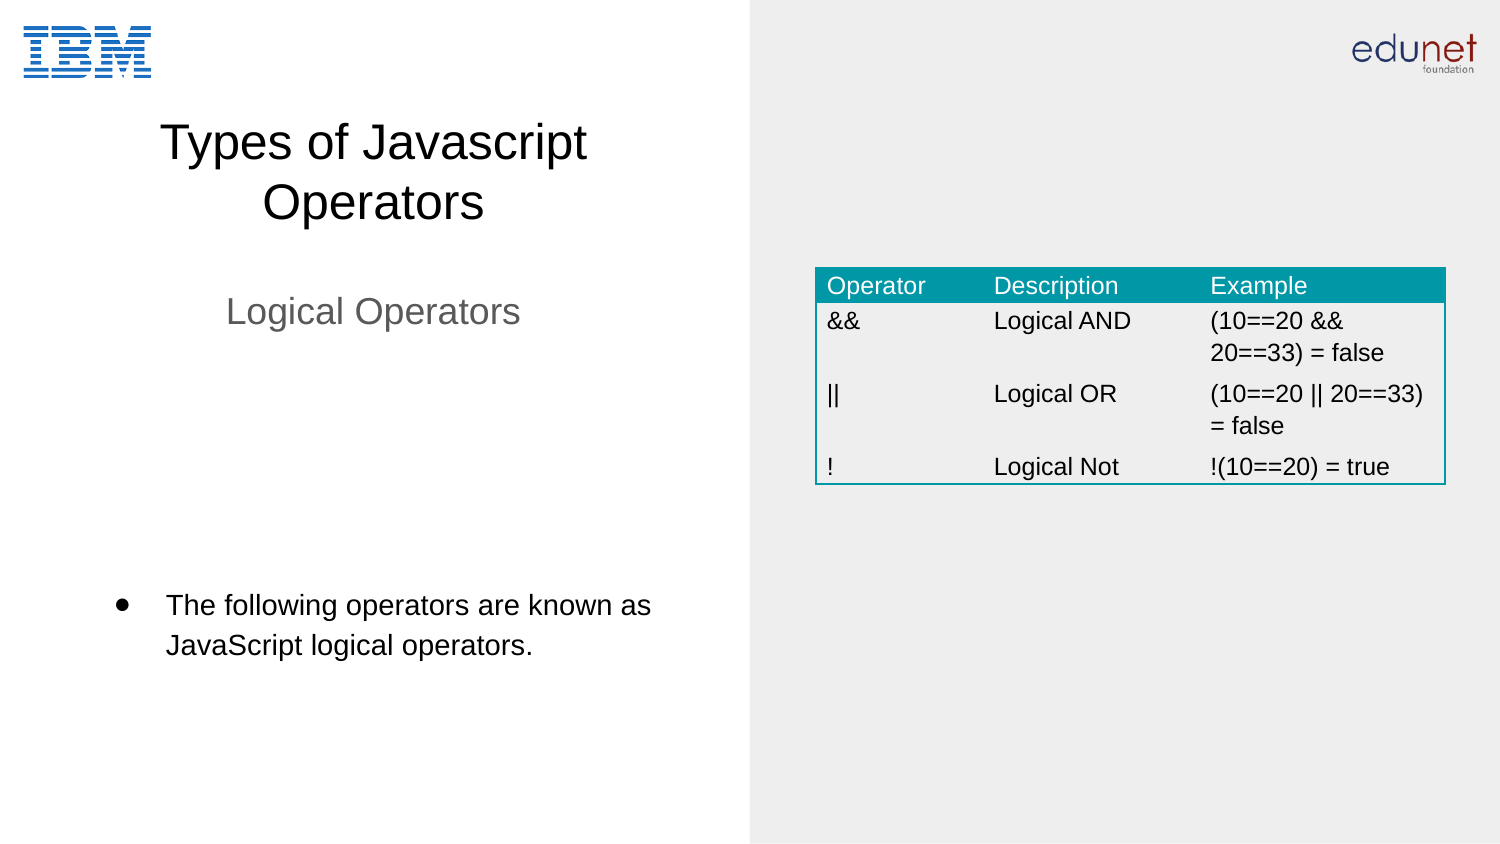

# Types of Javascript Operators
Logical Operators
| Operator | Description | Example |
| --- | --- | --- |
| && | Logical AND | (10==20 && 20==33) = false |
| || | Logical OR | (10==20 || 20==33) = false |
| ! | Logical Not | !(10==20) = true |
The following operators are known as JavaScript logical operators.